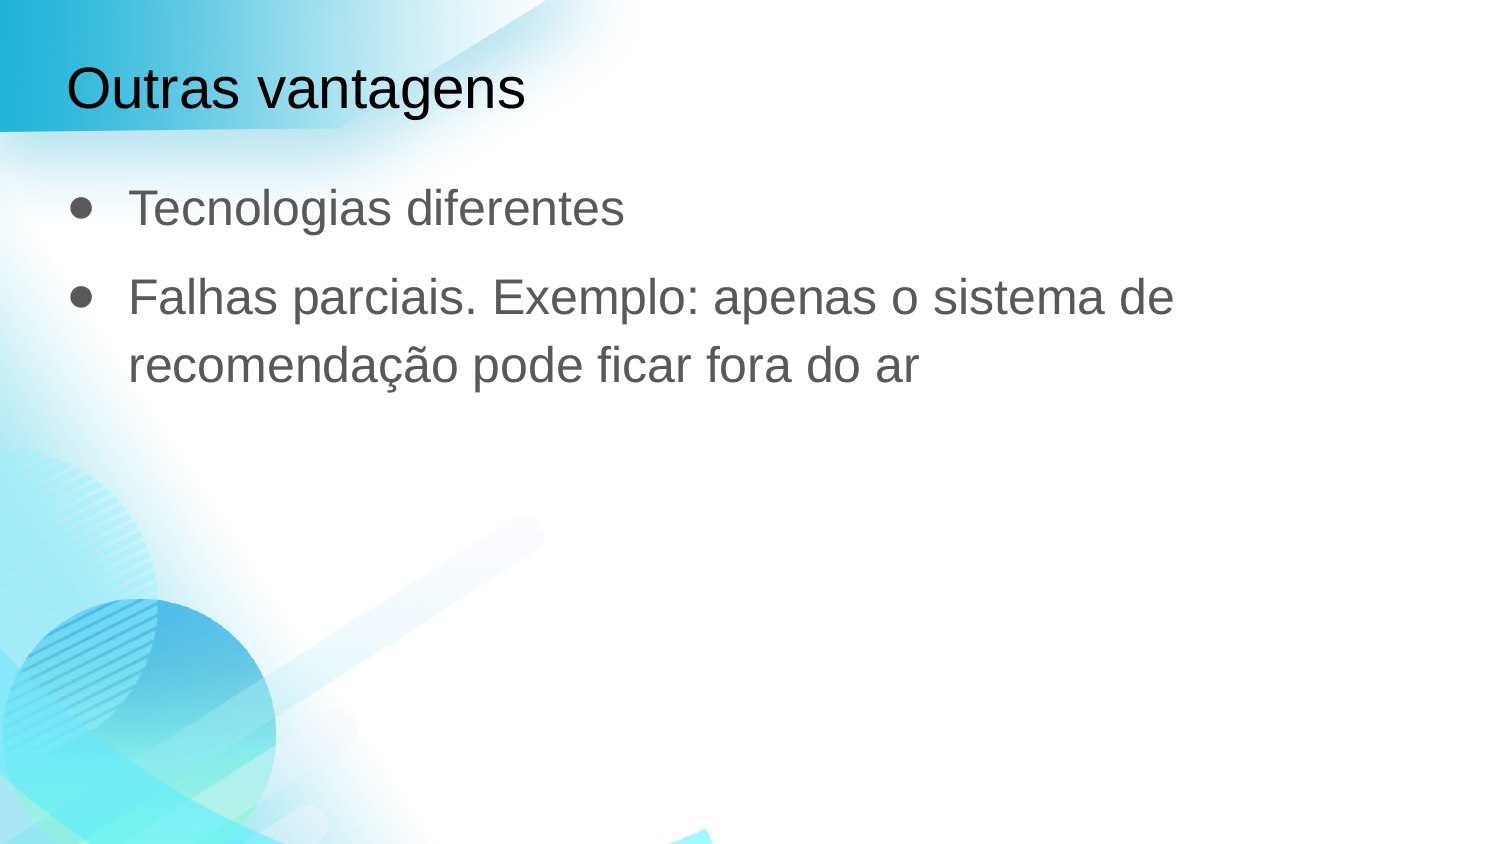

# Outras vantagens
Tecnologias diferentes
Falhas parciais. Exemplo: apenas o sistema de recomendação pode ficar fora do ar